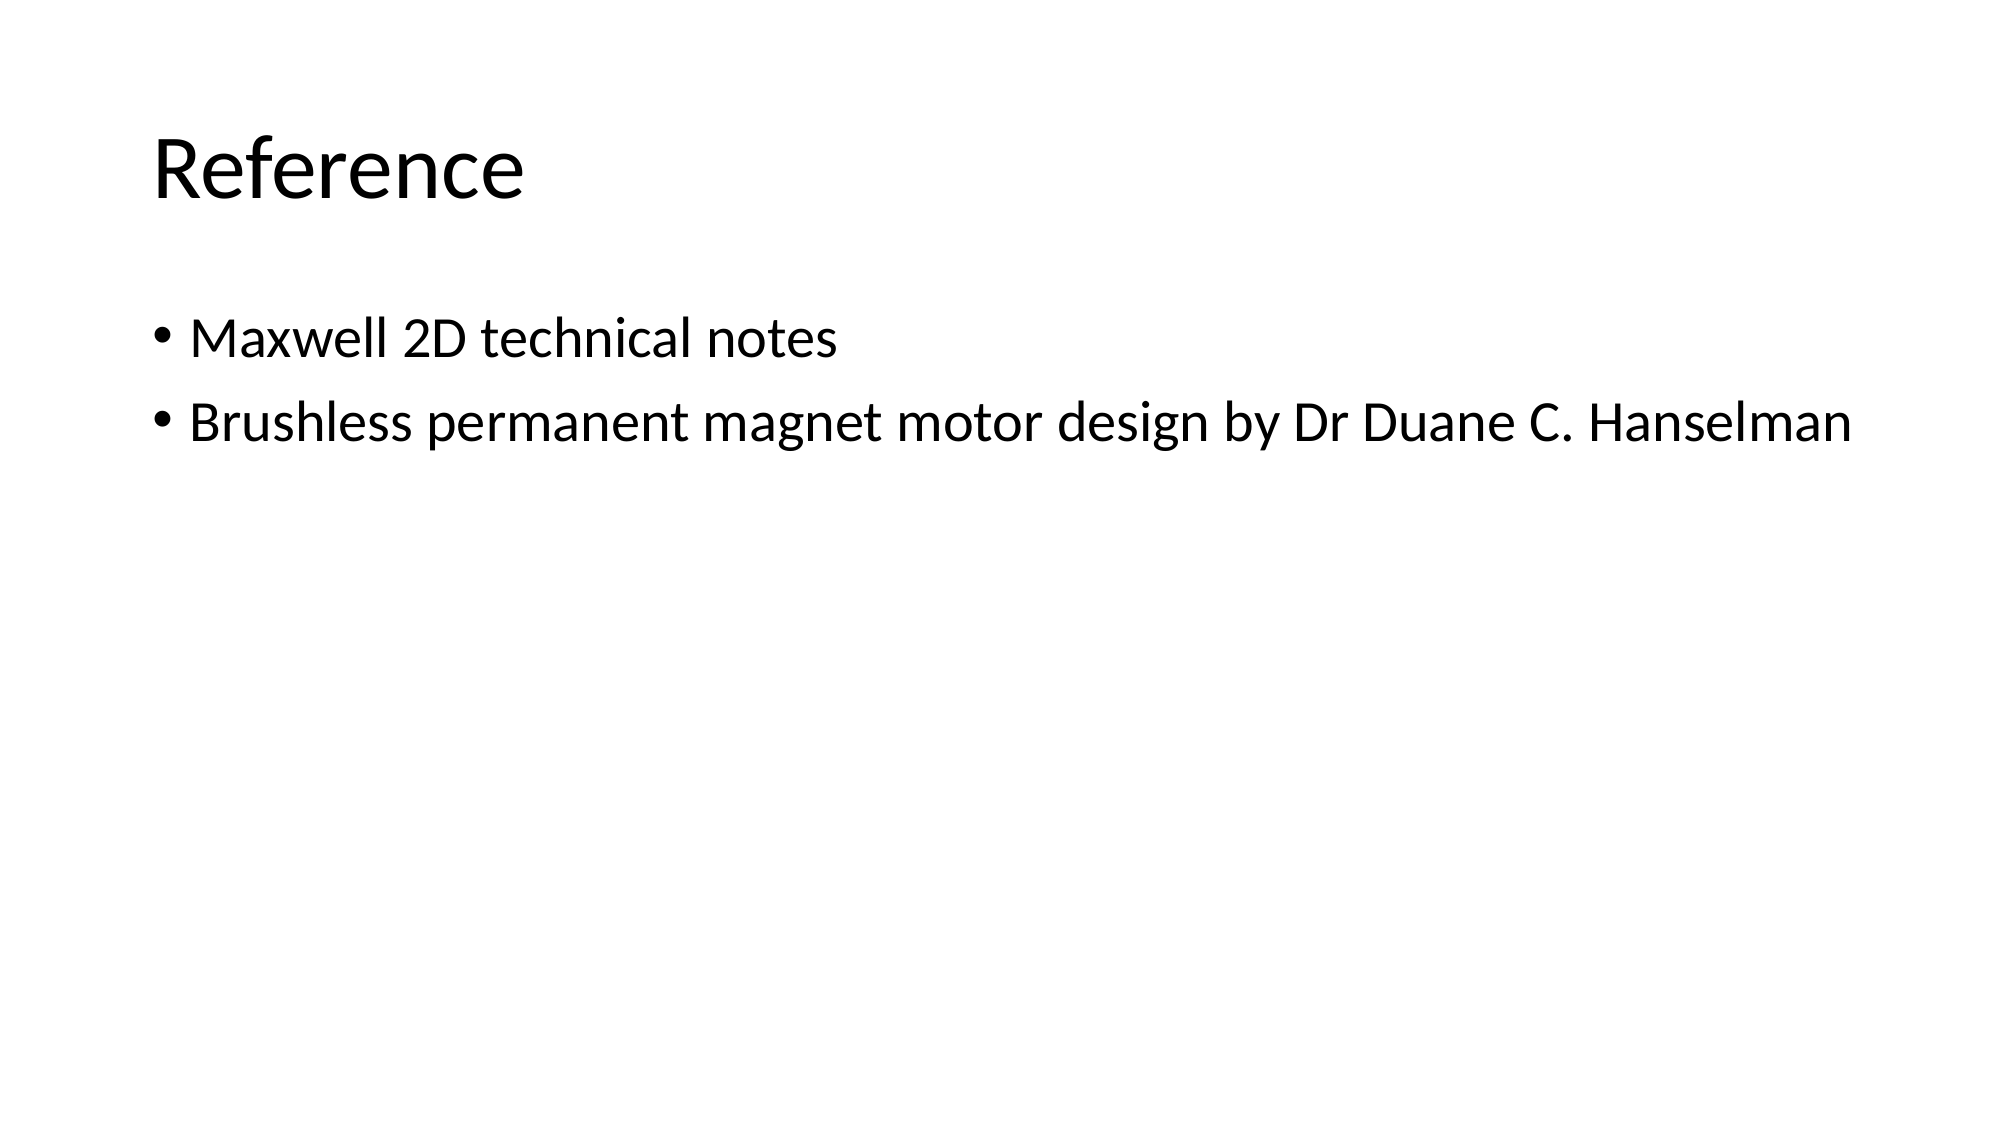

# Reference
Maxwell 2D technical notes
Brushless permanent magnet motor design by Dr Duane C. Hanselman